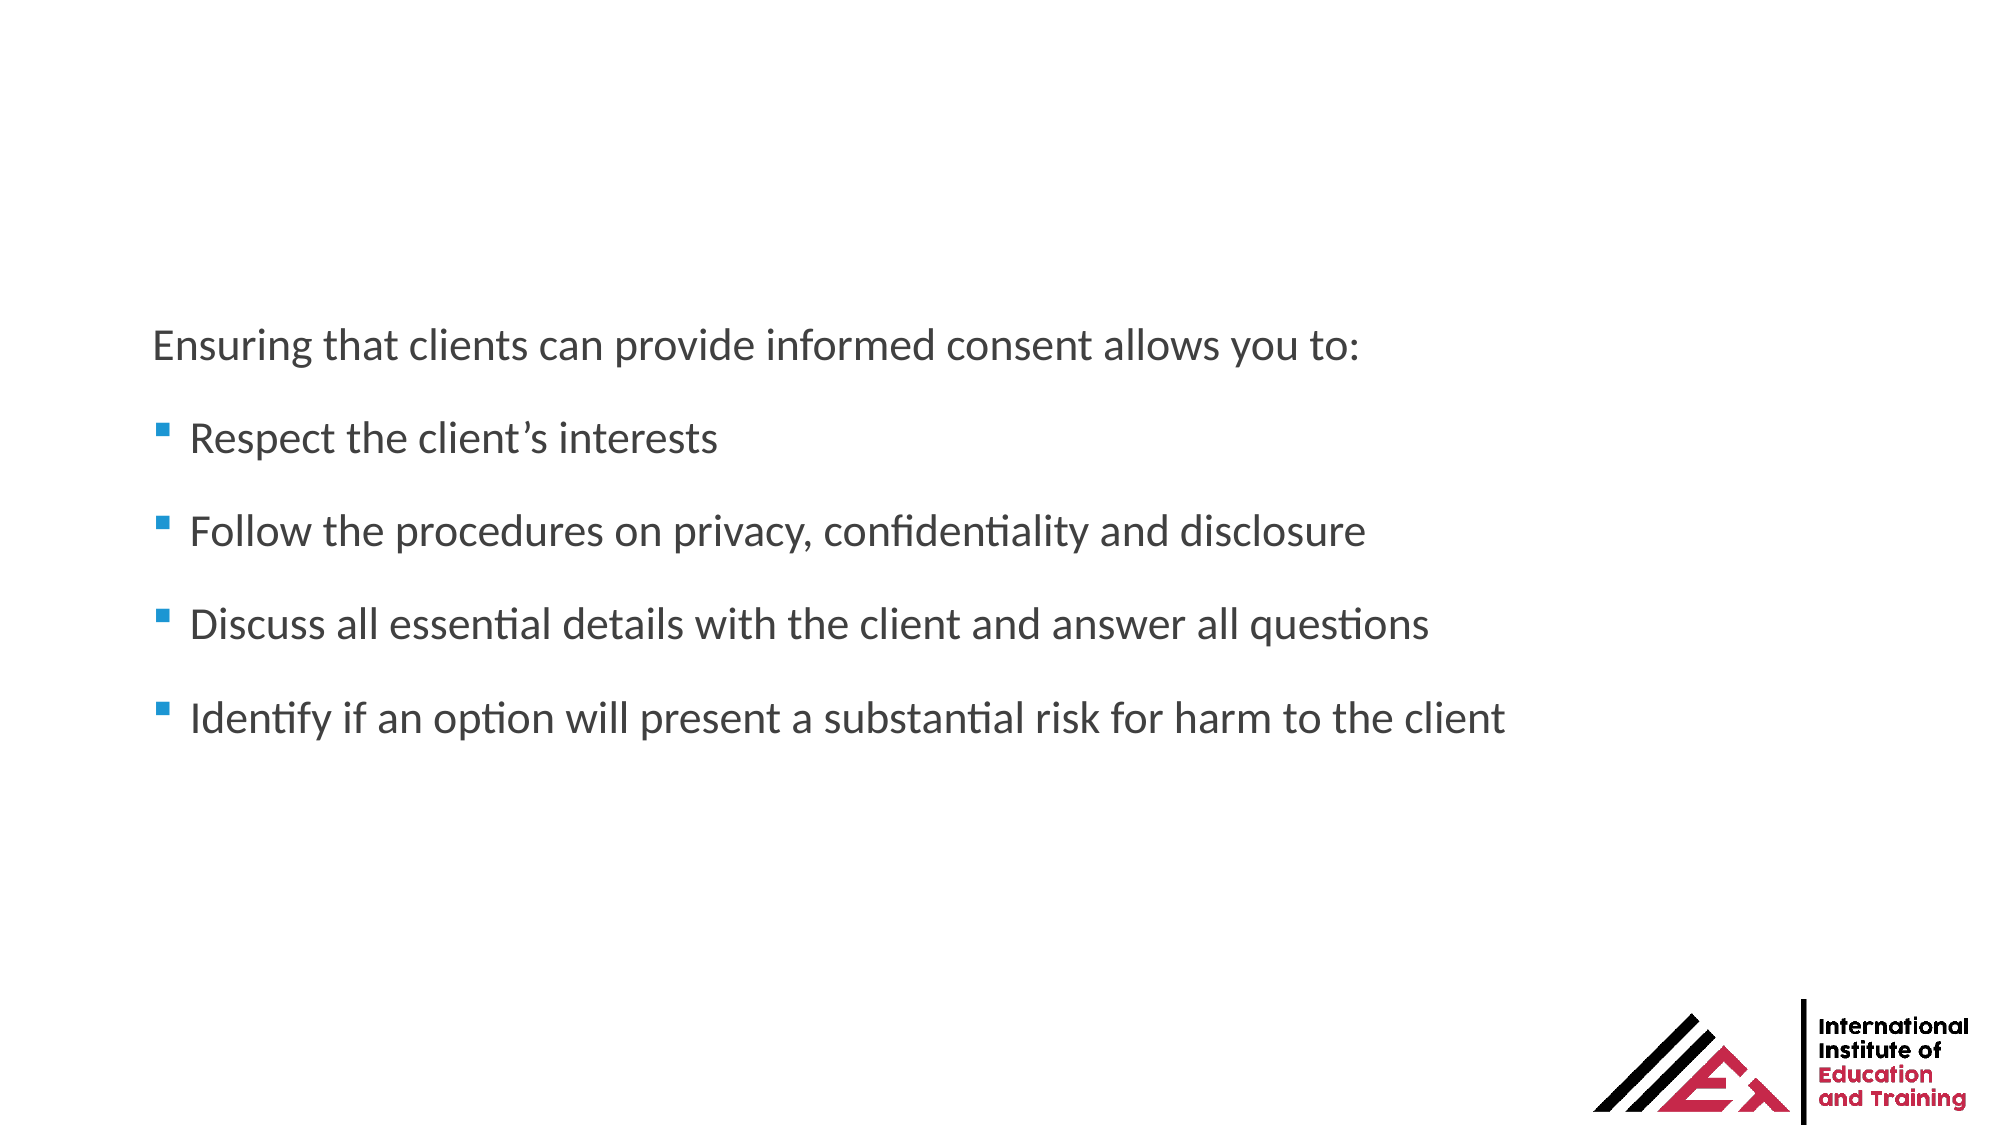

Ensuring that clients can provide informed consent allows you to:
Respect the client’s interests
Follow the procedures on privacy, confidentiality and disclosure
Discuss all essential details with the client and answer all questions
Identify if an option will present a substantial risk for harm to the client